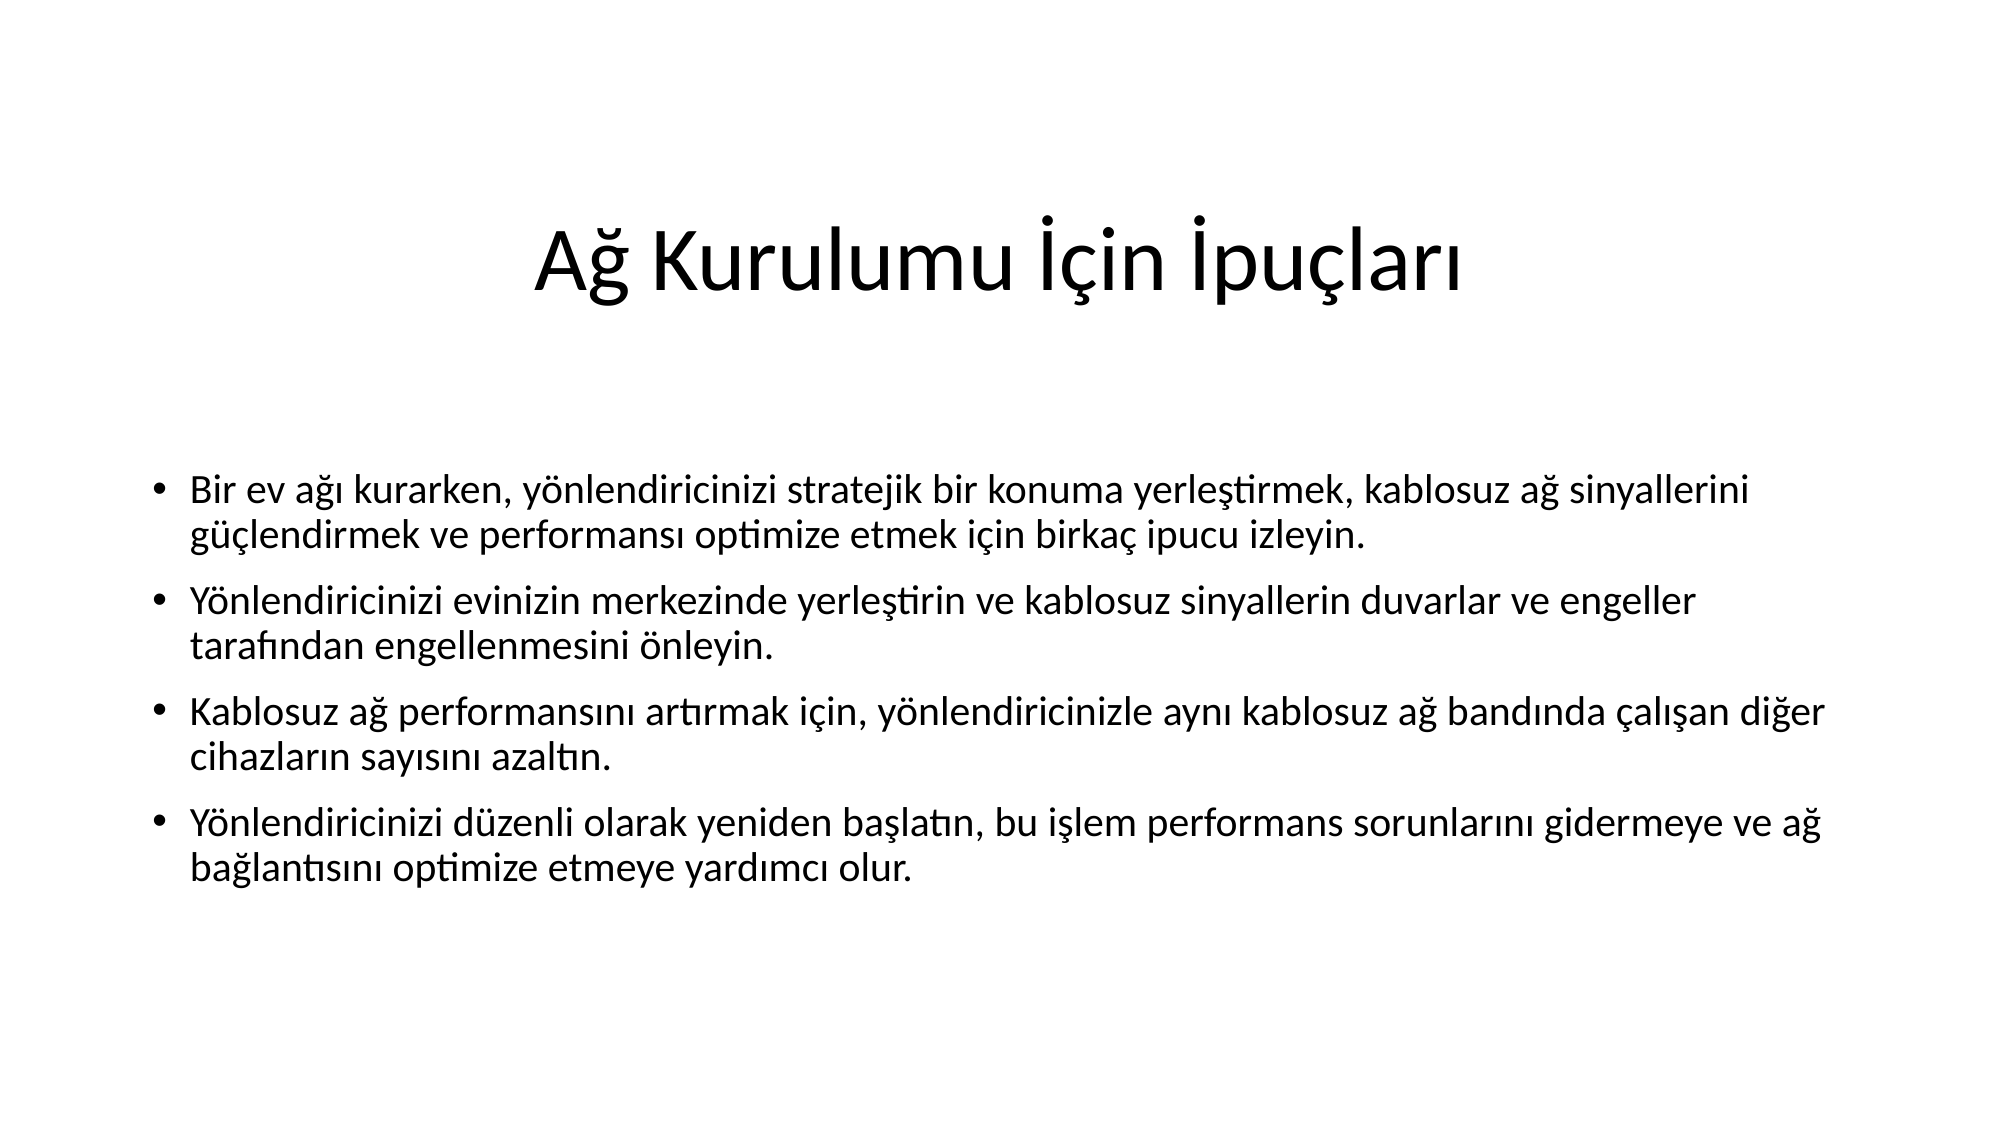

# Ağ Kurulumu İçin İpuçları
Bir ev ağı kurarken, yönlendiricinizi stratejik bir konuma yerleştirmek, kablosuz ağ sinyallerini güçlendirmek ve performansı optimize etmek için birkaç ipucu izleyin.
Yönlendiricinizi evinizin merkezinde yerleştirin ve kablosuz sinyallerin duvarlar ve engeller tarafından engellenmesini önleyin.
Kablosuz ağ performansını artırmak için, yönlendiricinizle aynı kablosuz ağ bandında çalışan diğer cihazların sayısını azaltın.
Yönlendiricinizi düzenli olarak yeniden başlatın, bu işlem performans sorunlarını gidermeye ve ağ bağlantısını optimize etmeye yardımcı olur.